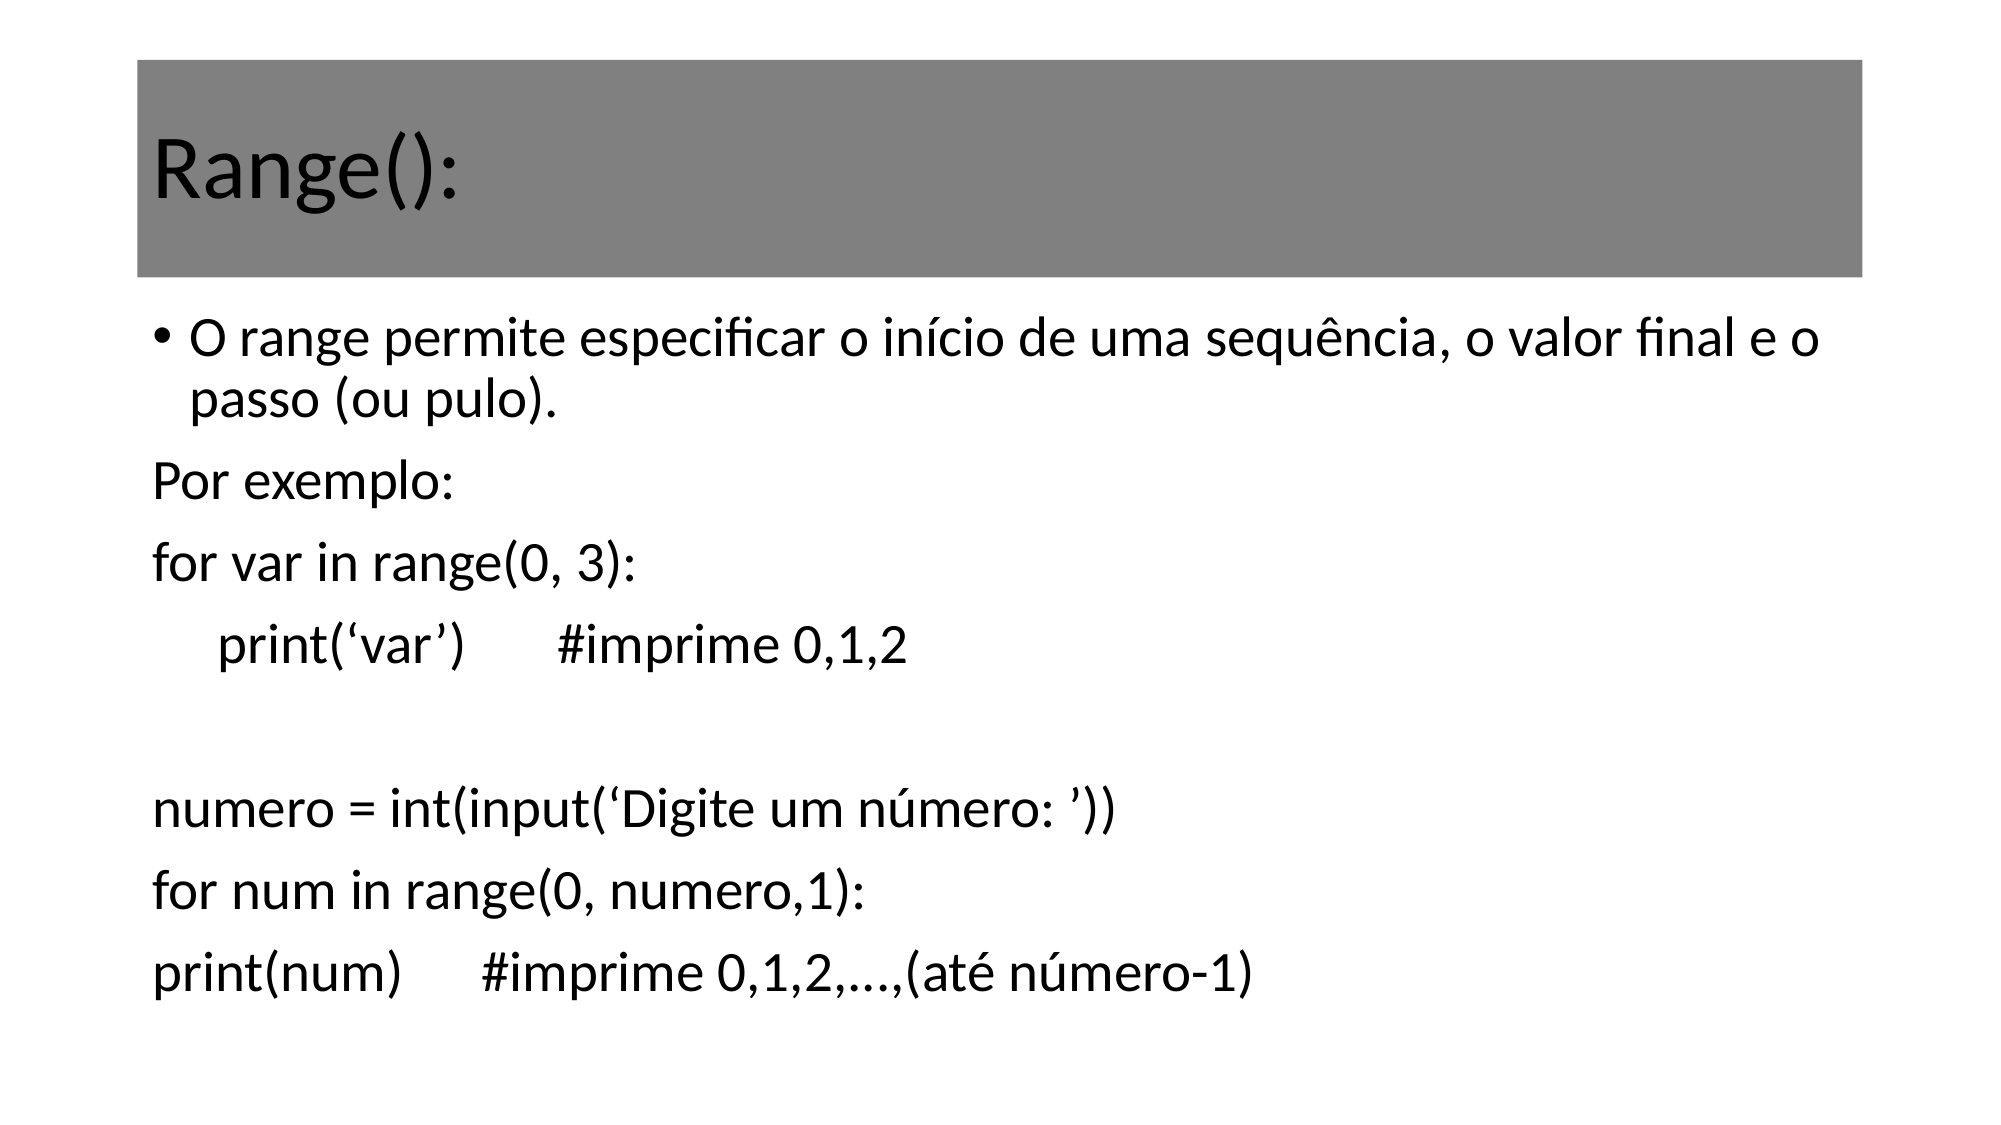

# Range():
O range permite especificar o início de uma sequência, o valor final e o passo (ou pulo).
Por exemplo:
for var in range(0, 3):
     print(‘var’)       #imprime 0,1,2

numero = int(input(‘Digite um número: ’))
for num in range(0, numero,1):
print(num)      #imprime 0,1,2,...,(até número-1)